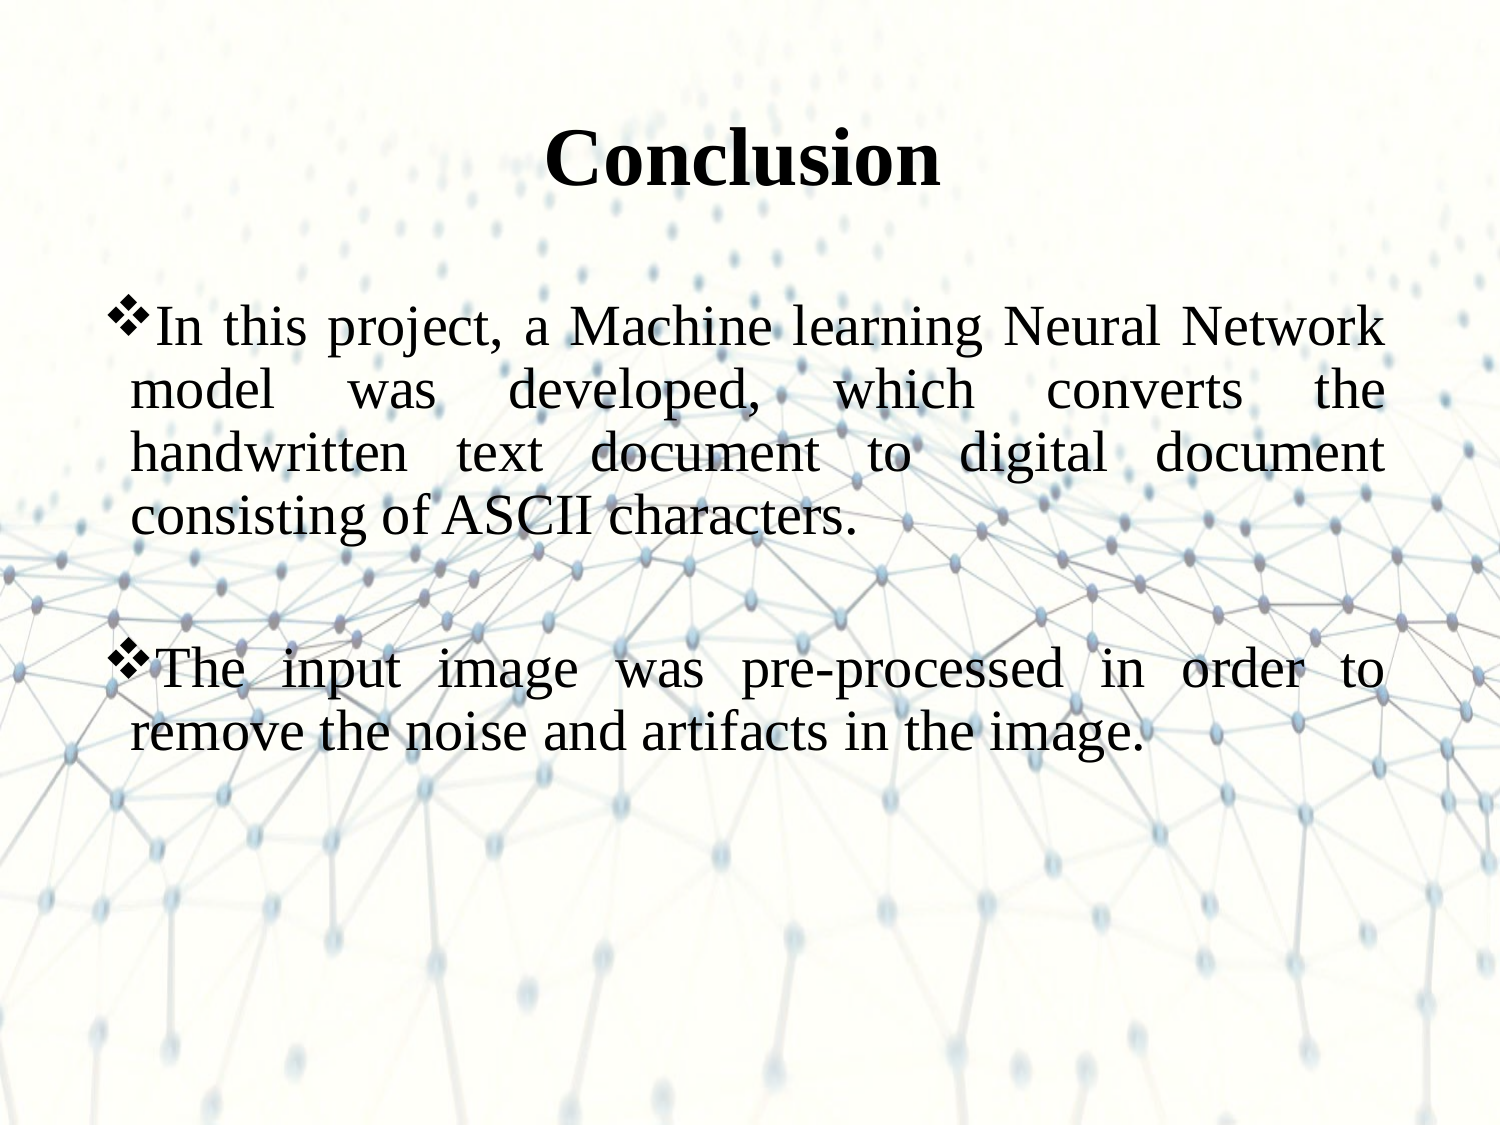

# Conclusion
In this project, a Machine learning Neural Network model was developed, which converts the handwritten text document to digital document consisting of ASCII characters.
The input image was pre-processed in order to remove the noise and artifacts in the image.